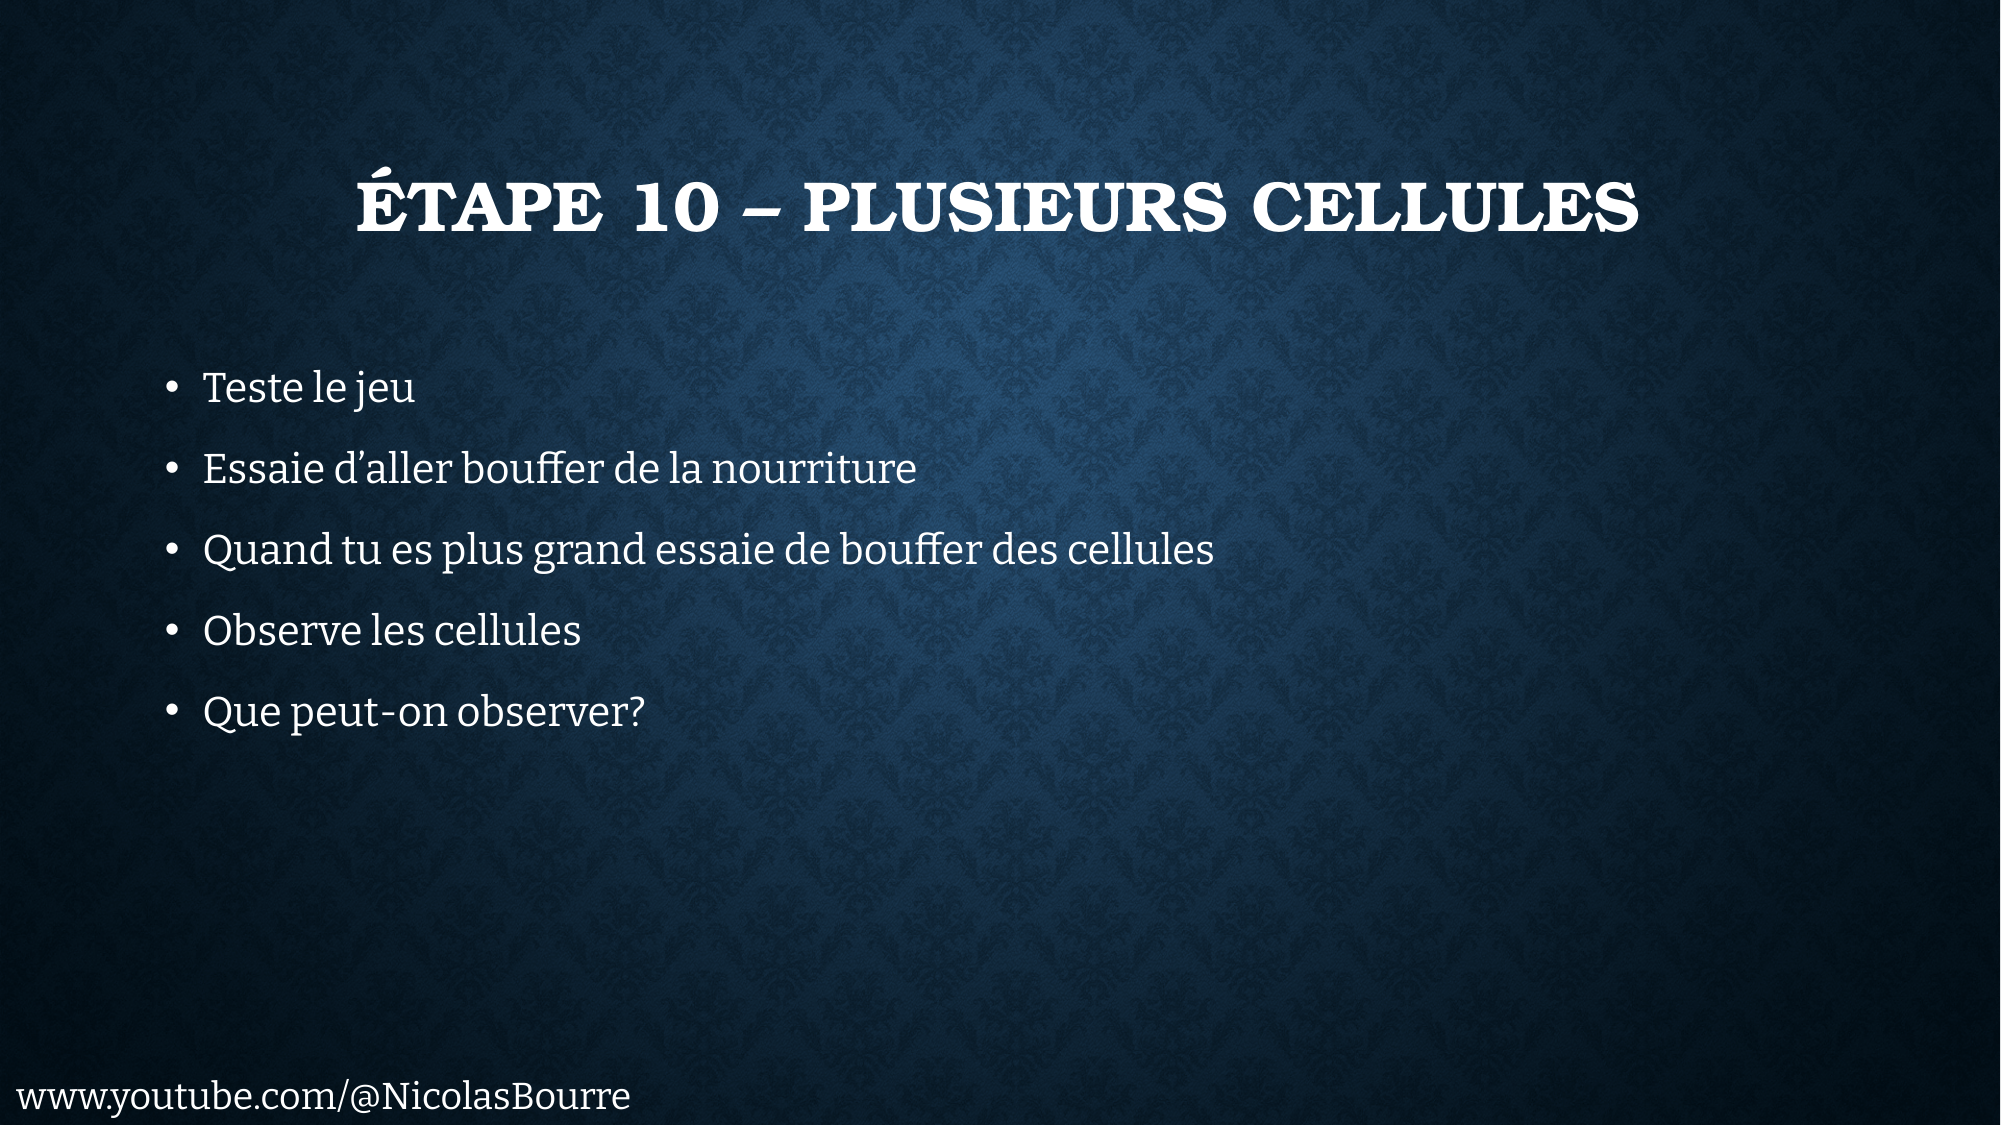

# Étape 10 – Plusieurs Cellules
Teste le jeu
Essaie d’aller bouffer de la nourriture
Quand tu es plus grand essaie de bouffer des cellules
Observe les cellules
Que peut-on observer?